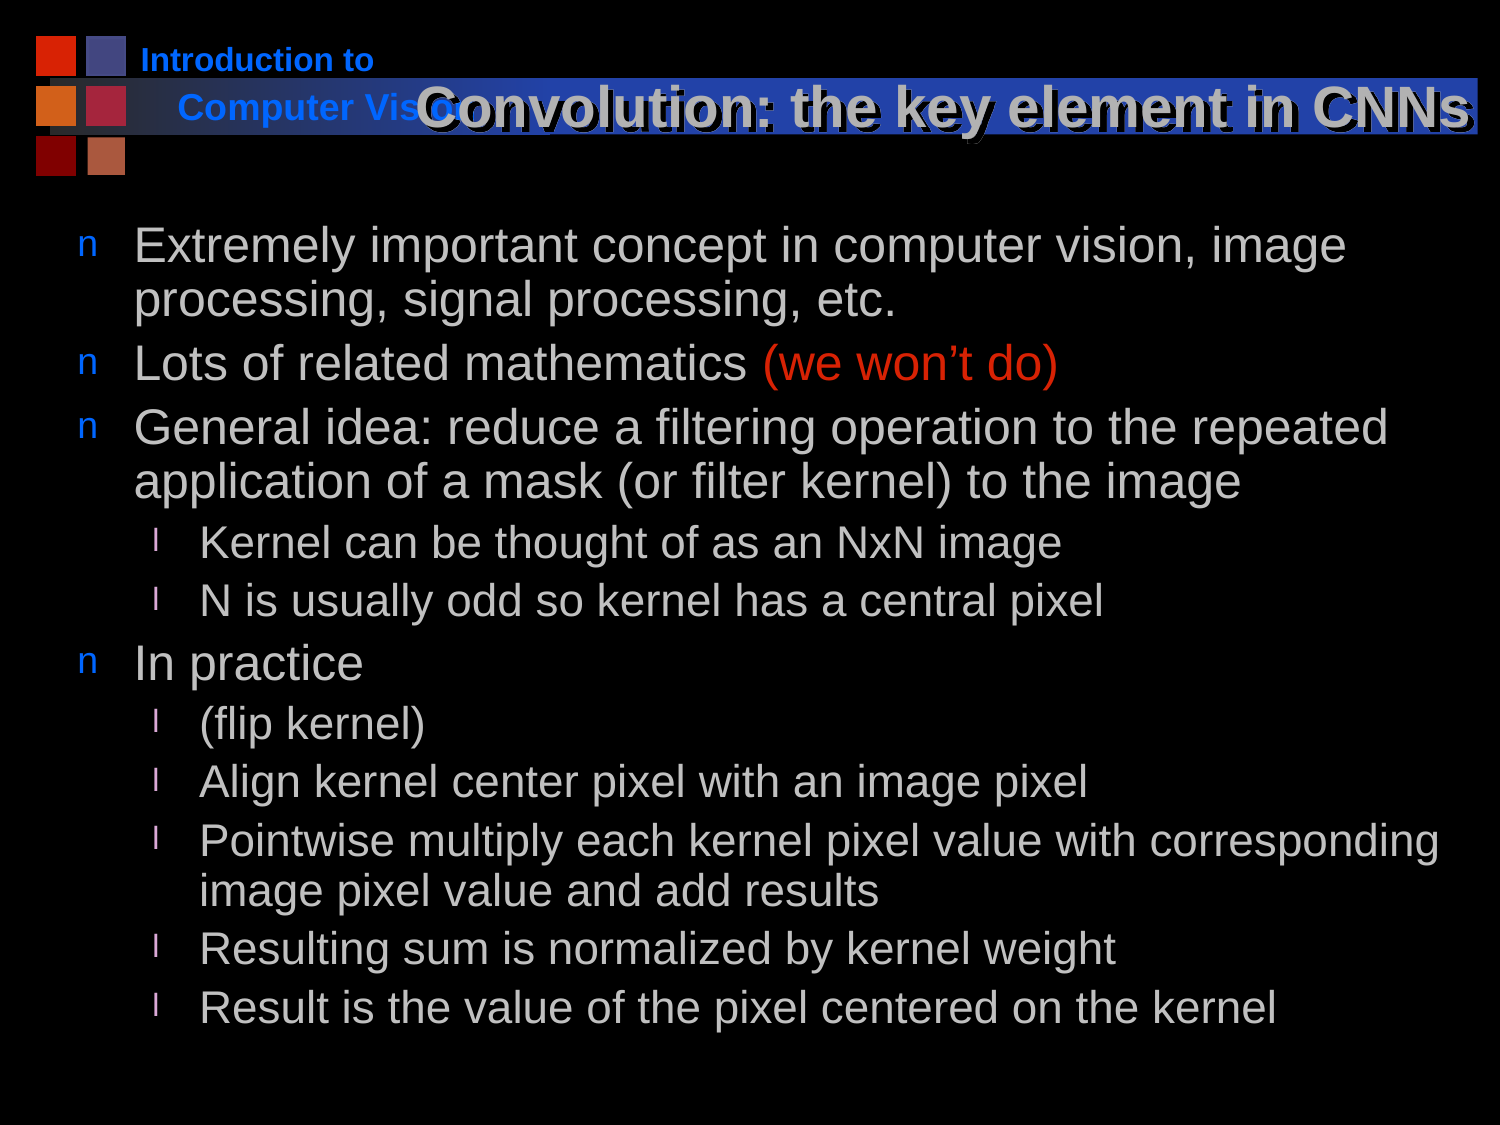

# Convolution: the key element in CNNs
Extremely important concept in computer vision, image processing, signal processing, etc.
Lots of related mathematics (we won’t do)
General idea: reduce a filtering operation to the repeated application of a mask (or filter kernel) to the image
Kernel can be thought of as an NxN image
N is usually odd so kernel has a central pixel
In practice
(flip kernel)
Align kernel center pixel with an image pixel
Pointwise multiply each kernel pixel value with corresponding image pixel value and add results
Resulting sum is normalized by kernel weight
Result is the value of the pixel centered on the kernel